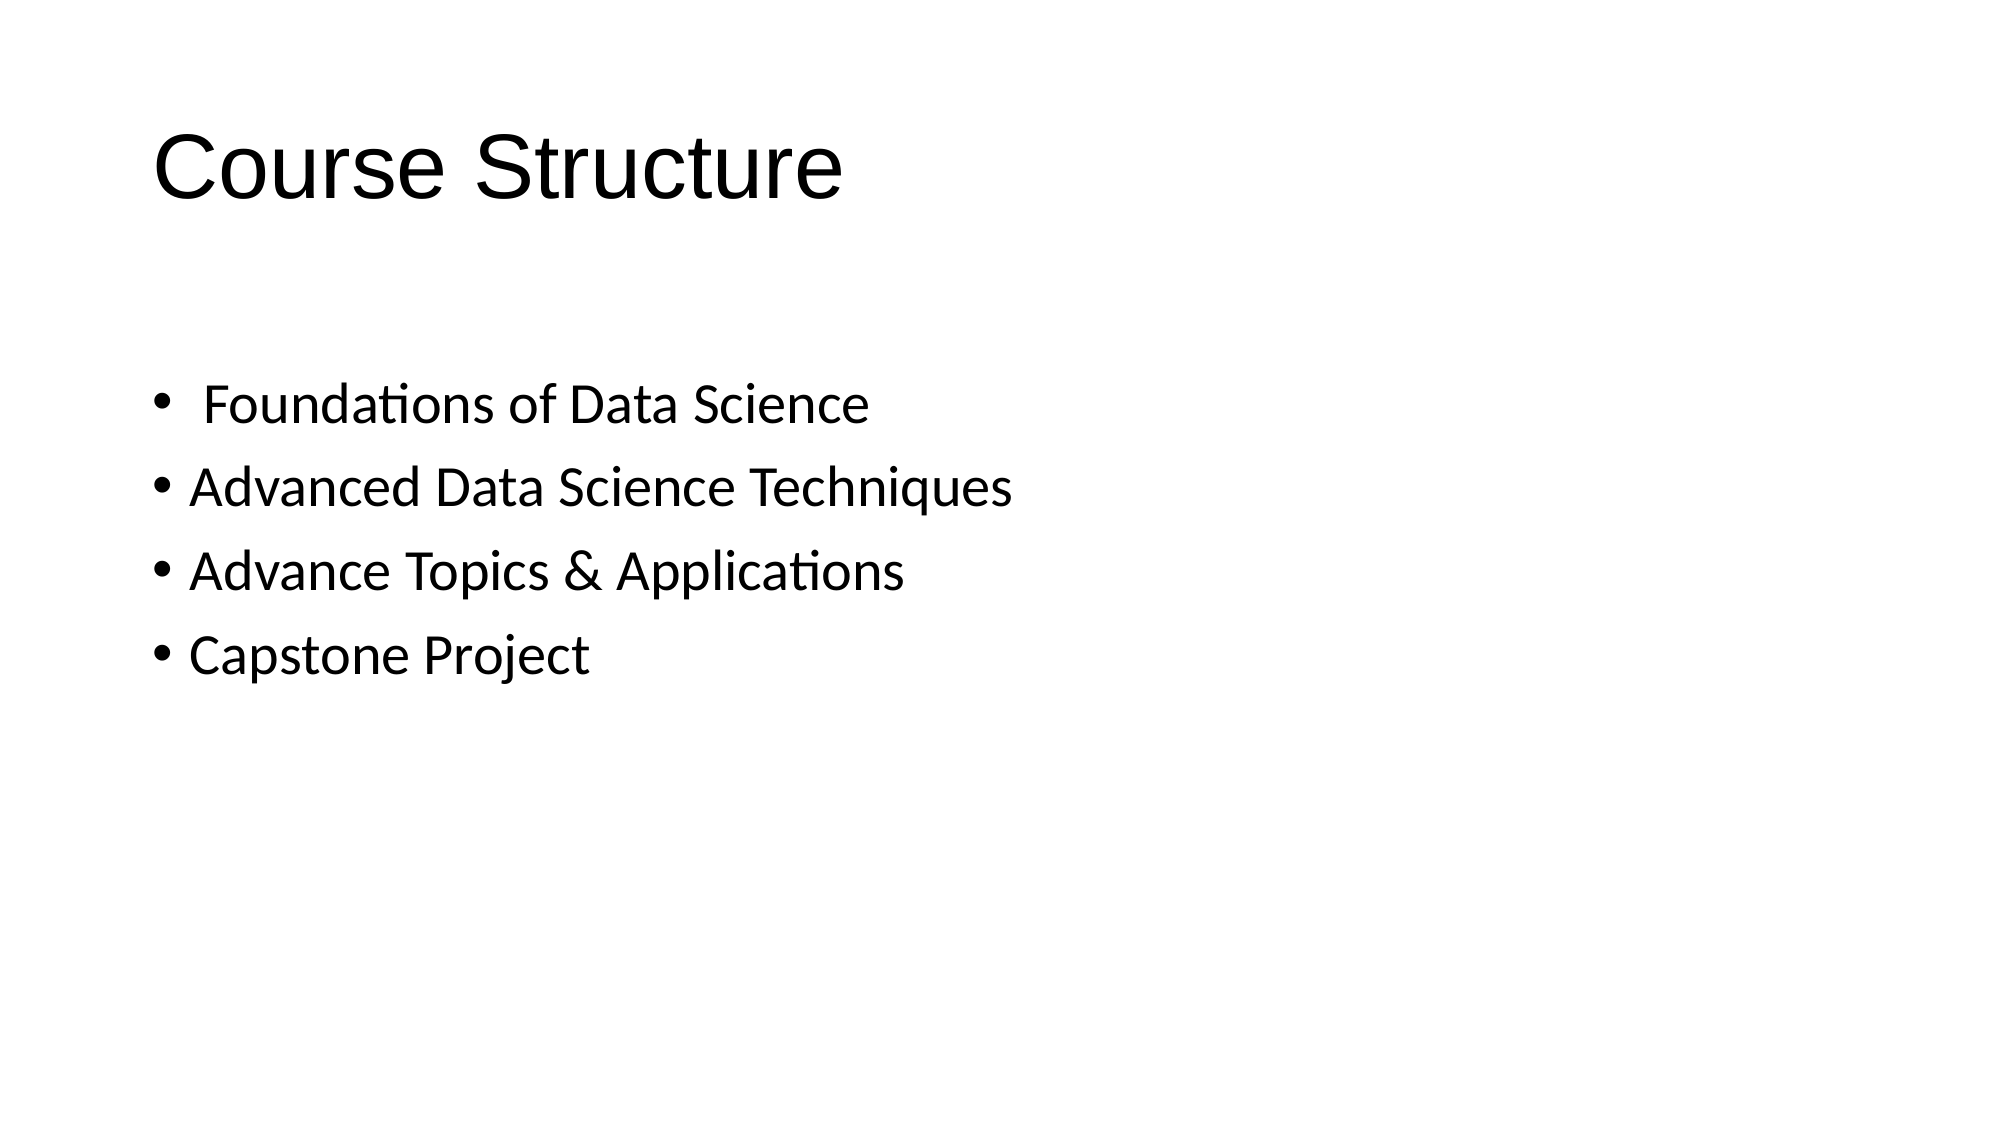

# Course Structure

 Foundations of Data Science
Advanced Data Science Techniques
Advance Topics & Applications
Capstone Project